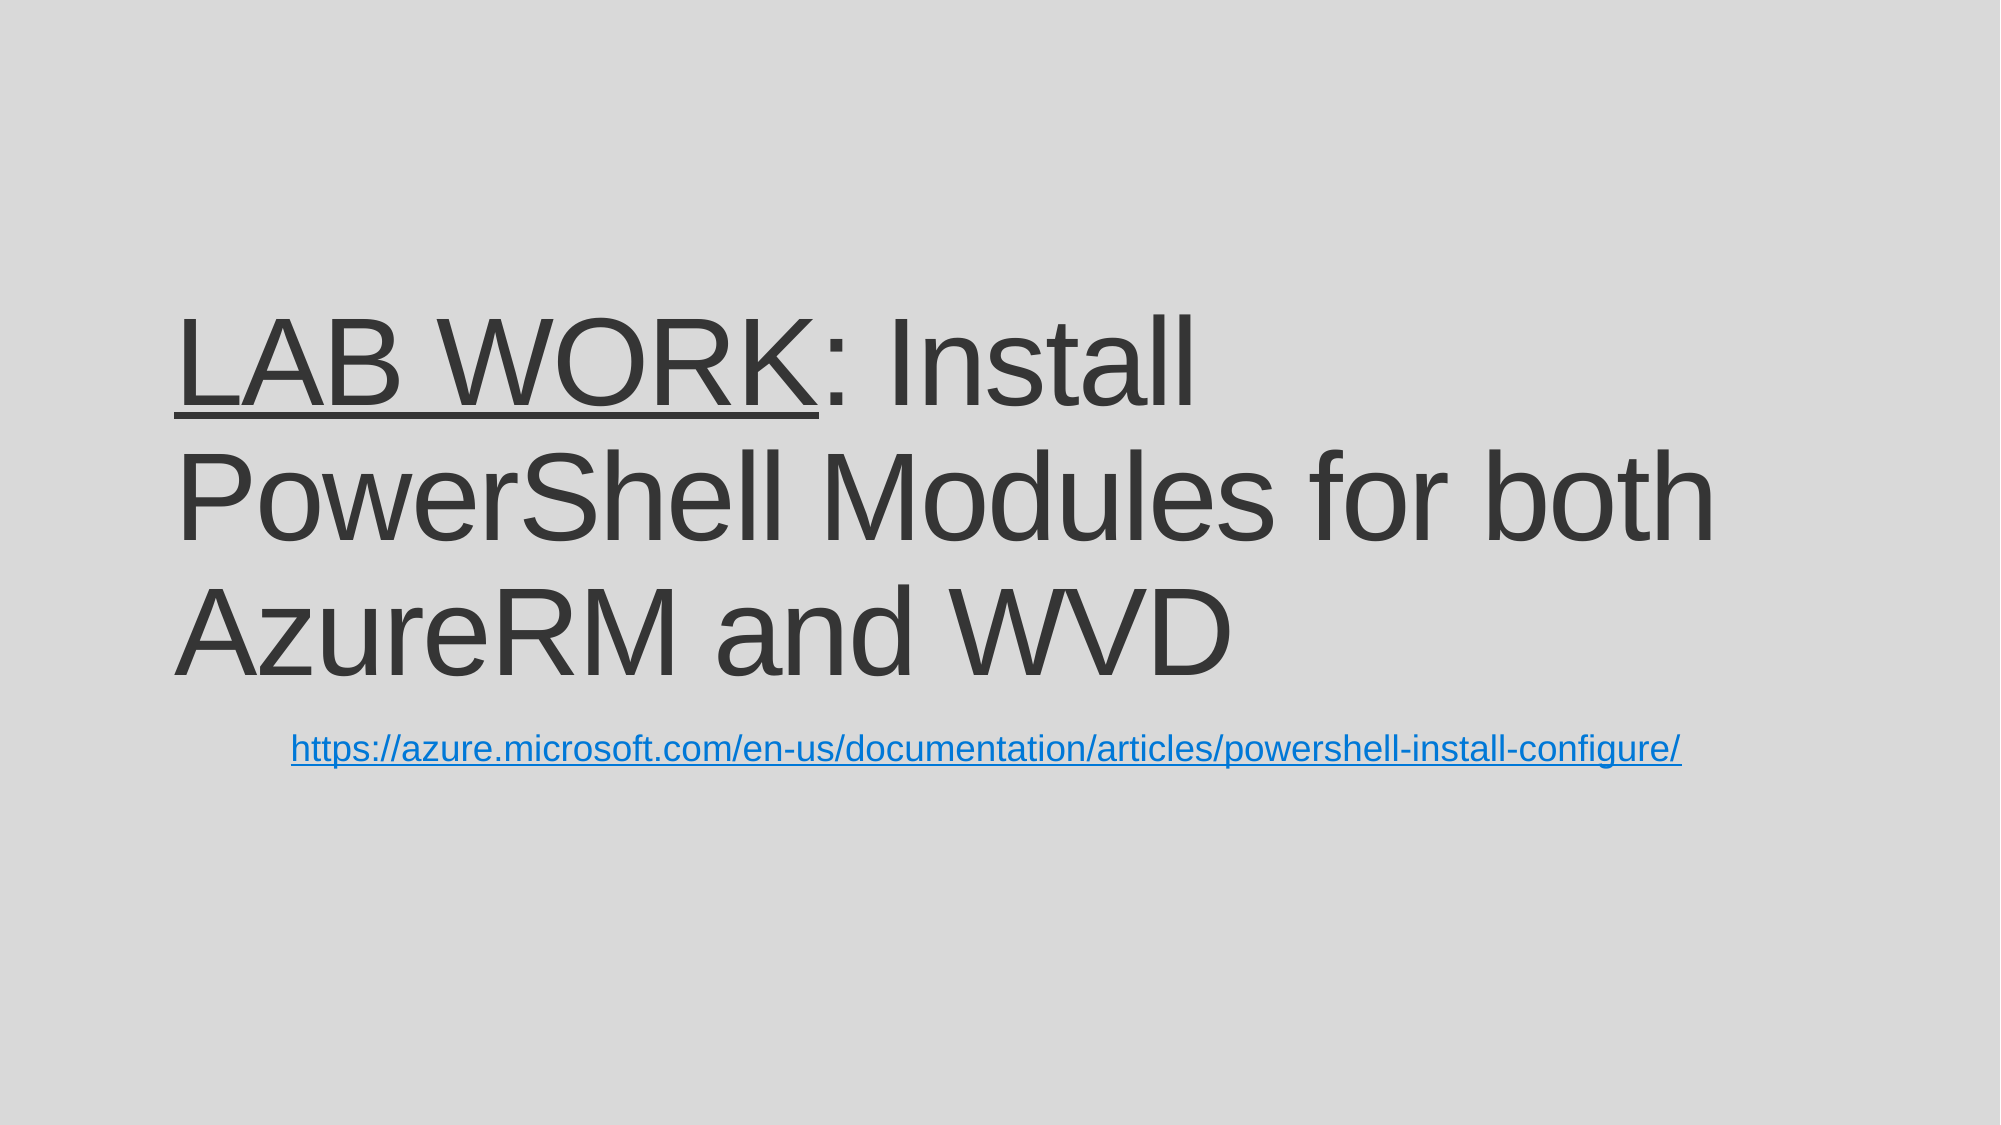

# LAB WORK: Install PowerShell Modules for both AzureRM and WVD
https://azure.microsoft.com/en-us/documentation/articles/powershell-install-configure/